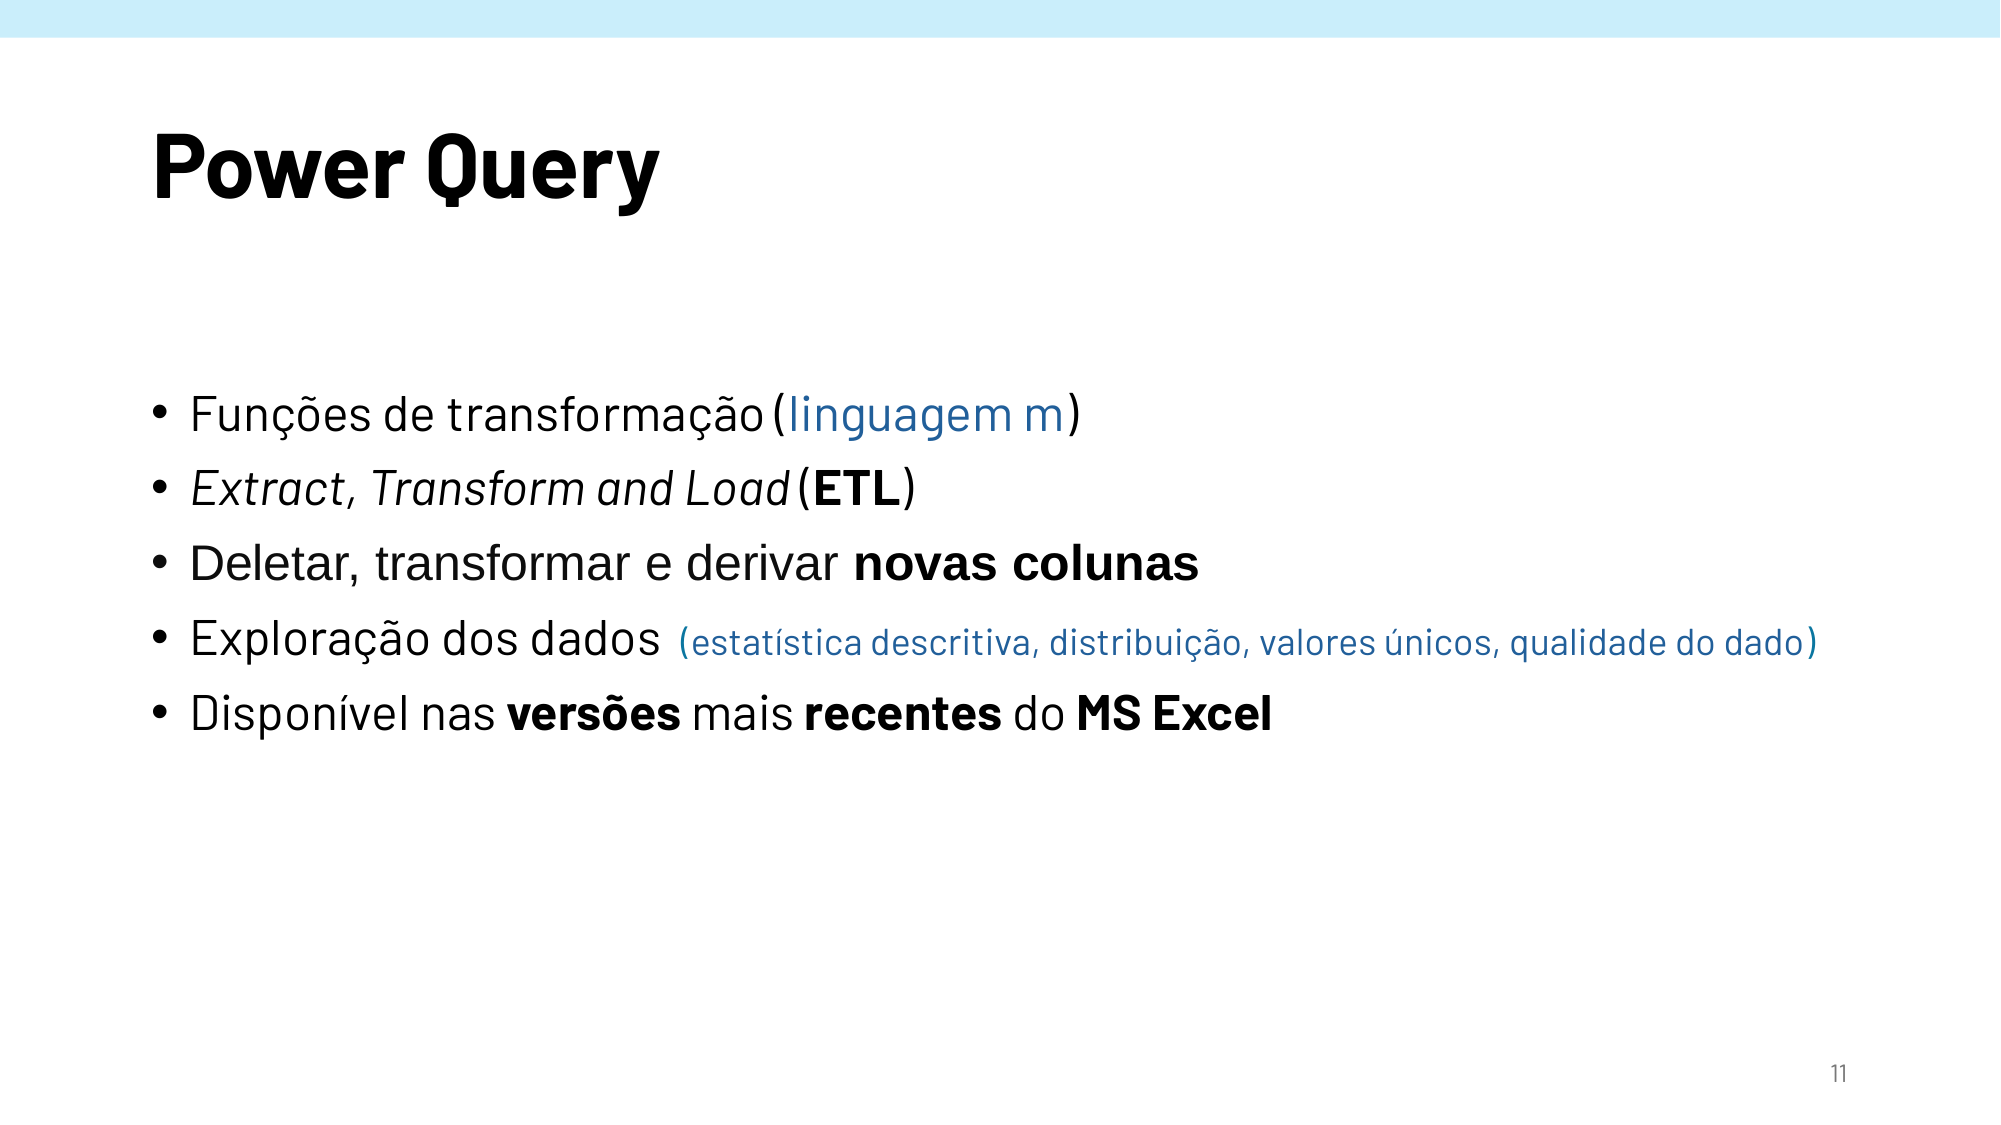

# Power Query

Funções de transformação (linguagem m)
Extract, Transform and Load (ETL)
Deletar, transformar e derivar novas colunas
Exploração dos dados  (estatística descritiva, distribuição, valores únicos, qualidade do dado)
Disponível nas versões mais recentes do MS Excel
11